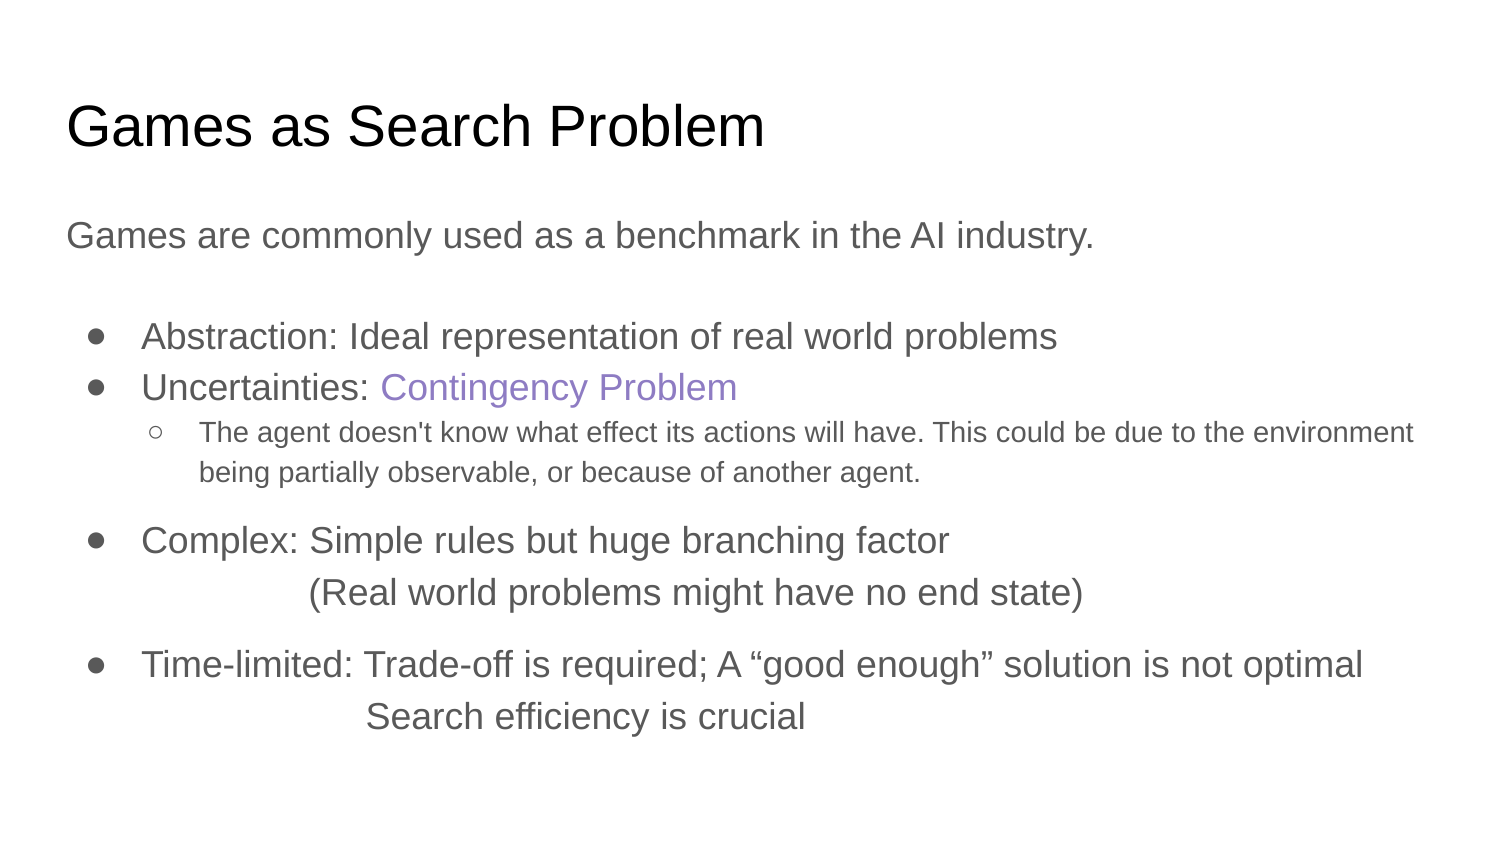

# Games as Search Problem
Games are commonly used as a benchmark in the AI industry.
Abstraction: Ideal representation of real world problems
Uncertainties: Contingency Problem
The agent doesn't know what effect its actions will have. This could be due to the environment being partially observable, or because of another agent.
Complex: Simple rules but huge branching factor
                (Real world problems might have no end state)
Time-limited: Trade-off is required; A “good enough” solution is not optimal
                      Search efficiency is crucial